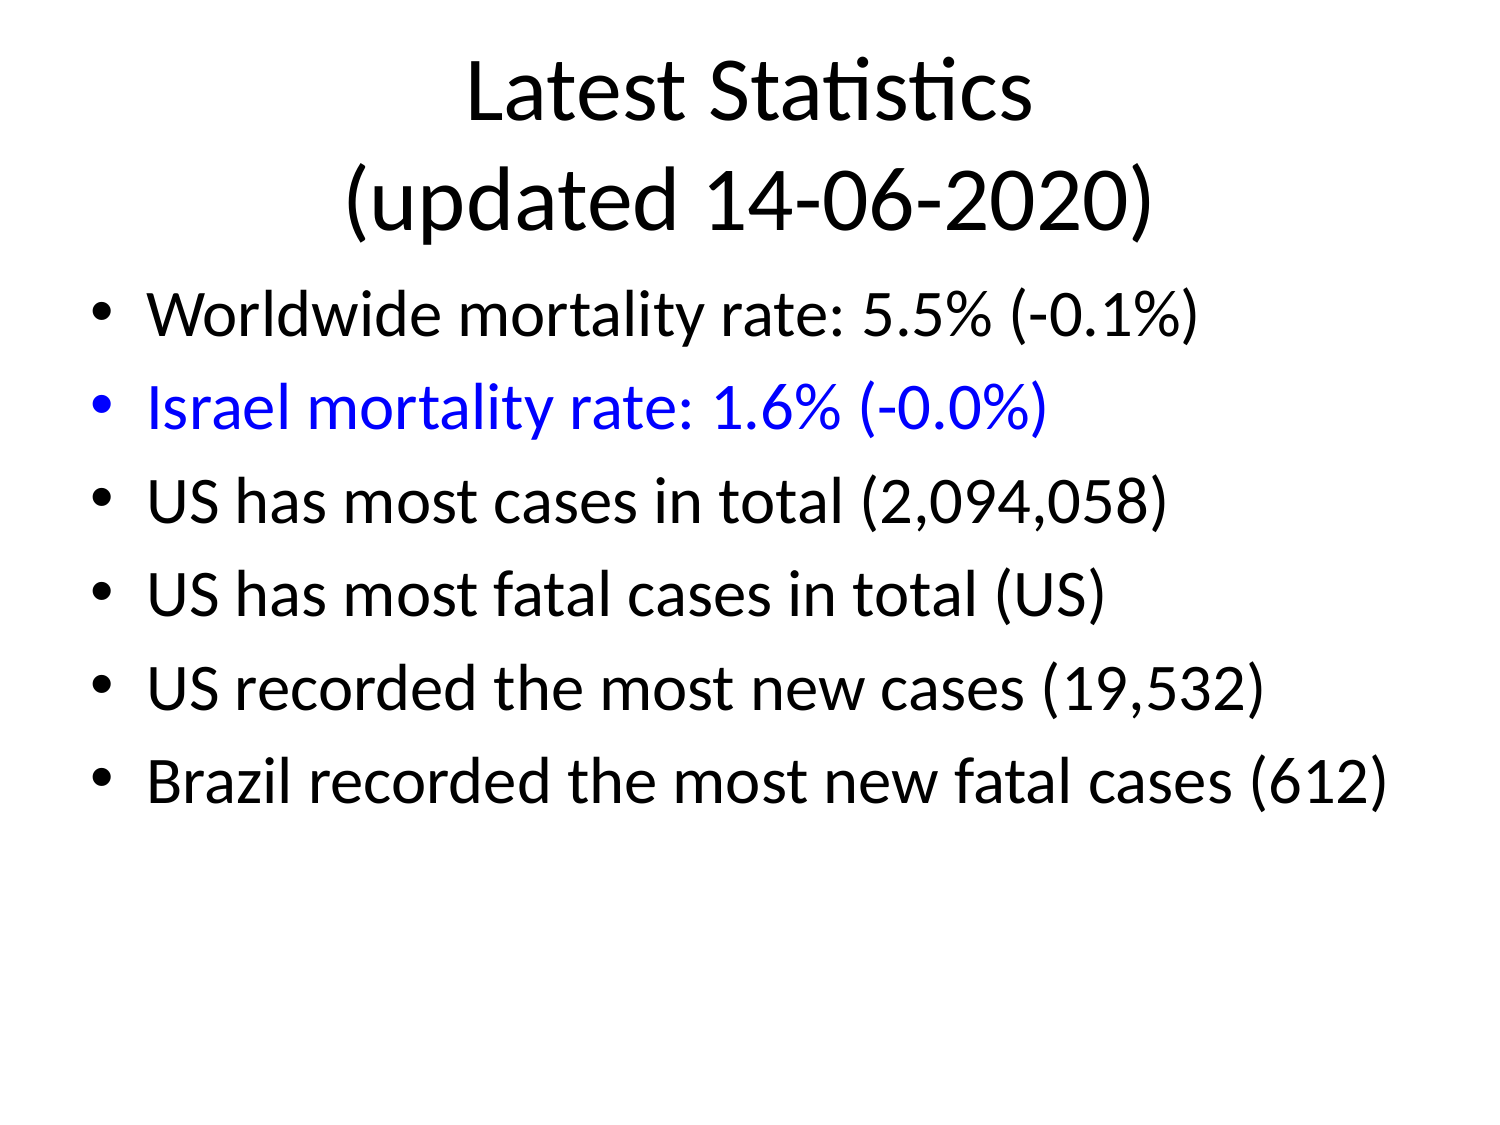

# Latest Statistics
(updated 14-06-2020)
Worldwide mortality rate: 5.5% (-0.1%)
Israel mortality rate: 1.6% (-0.0%)
US has most cases in total (2,094,058)
US has most fatal cases in total (US)
US recorded the most new cases (19,532)
Brazil recorded the most new fatal cases (612)